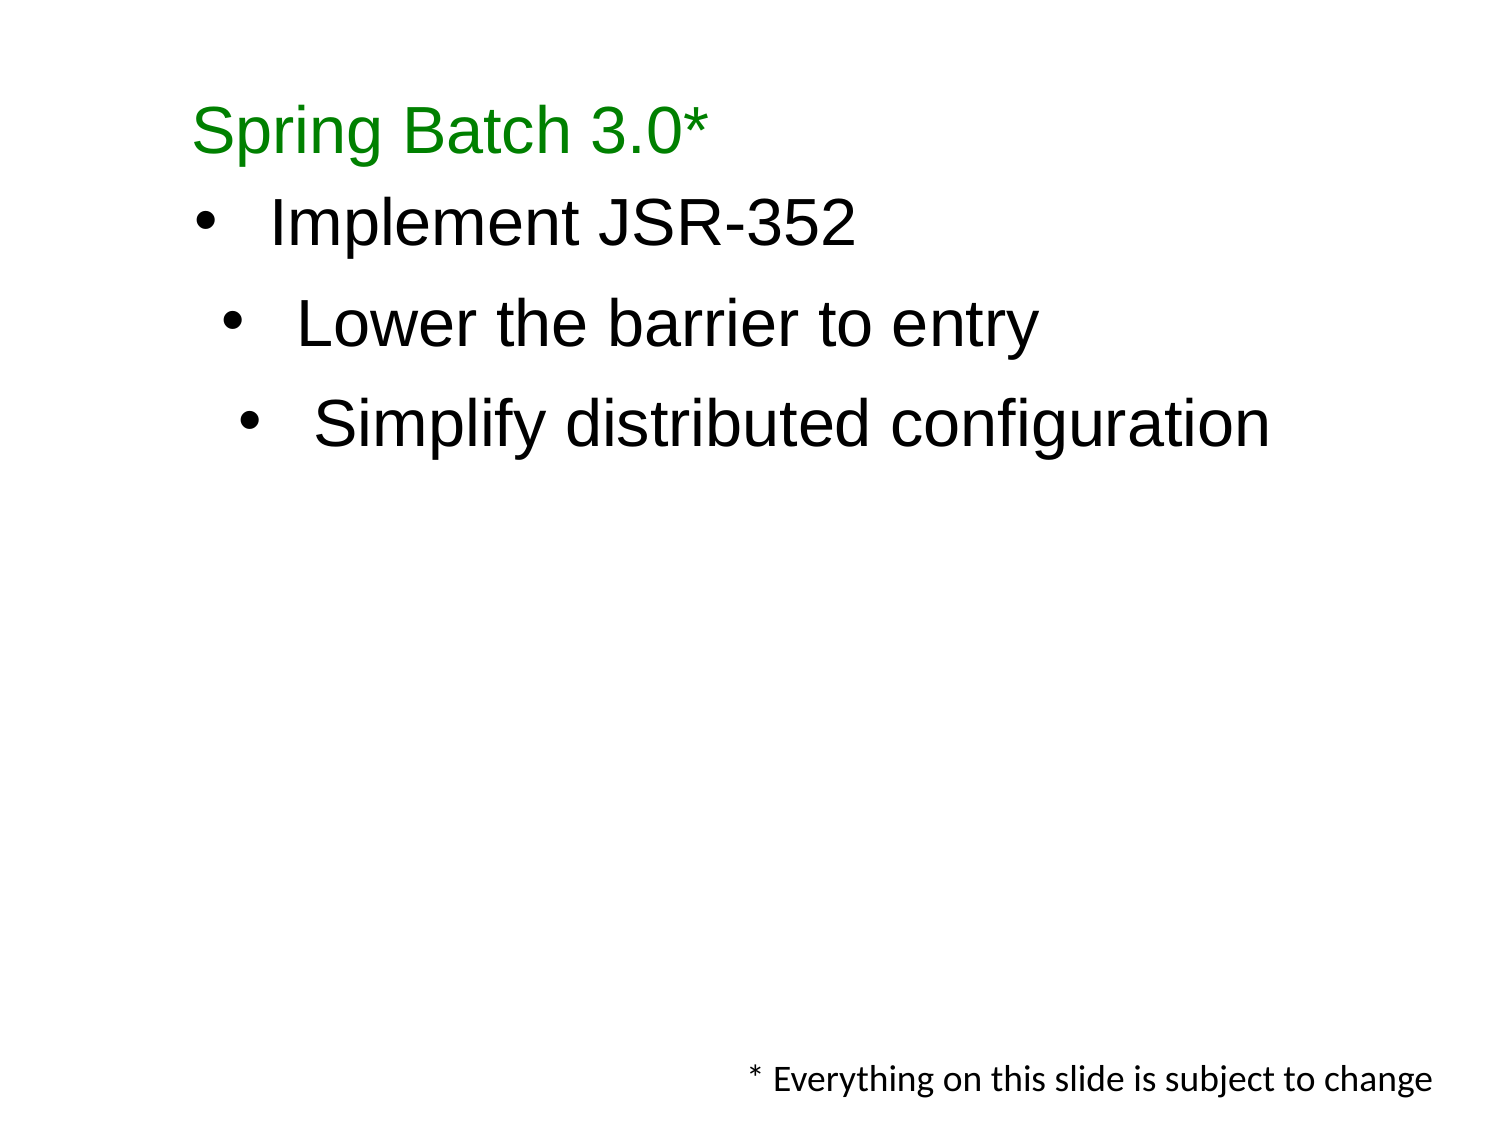

Spring Batch 3.0*
Implement JSR-352
Lower the barrier to entry
Simplify distributed configuration
* Everything on this slide is subject to change